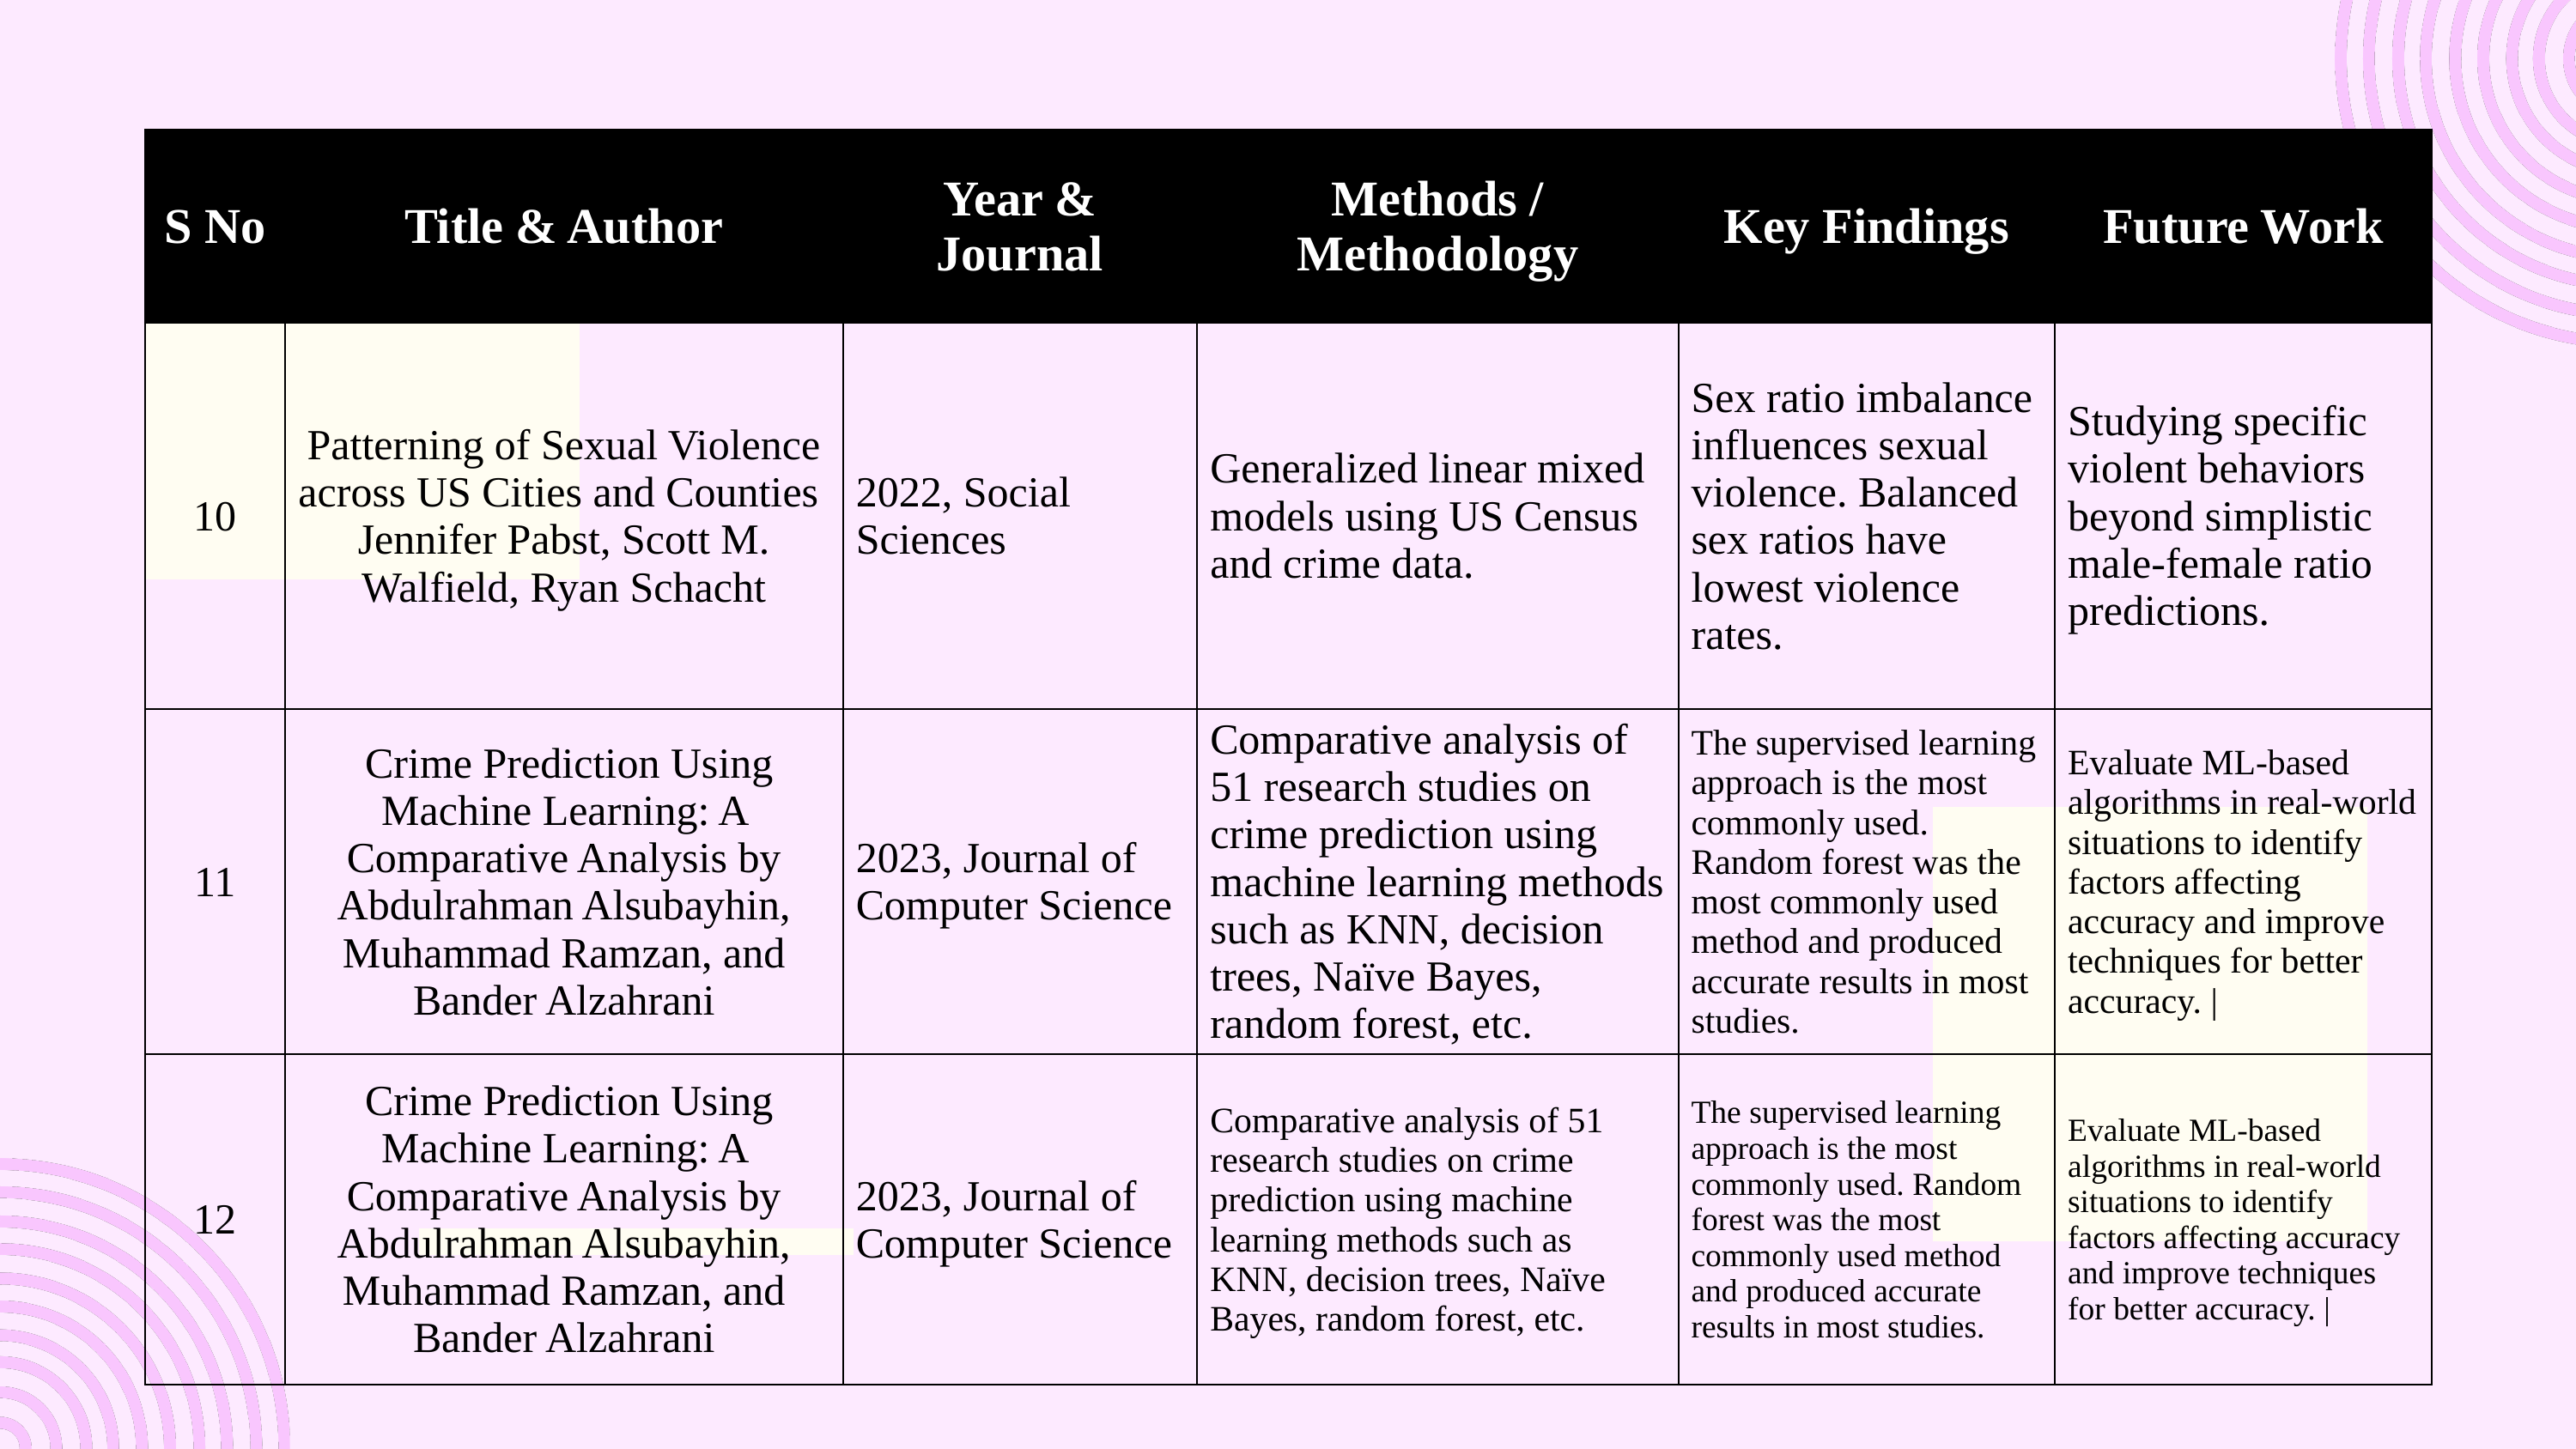

| S No | Title & Author | Year & Journal | Methods / Methodology | Key Findings | Future Work |
| --- | --- | --- | --- | --- | --- |
| 10 | Patterning of Sexual Violence across US Cities and Counties Jennifer Pabst, Scott M. Walfield, Ryan Schacht | 2022, Social Sciences | Generalized linear mixed models using US Census and crime data. | Sex ratio imbalance influences sexual violence. Balanced sex ratios have lowest violence rates. | Studying specific violent behaviors beyond simplistic male-female ratio predictions. |
| 11 | Crime Prediction Using Machine Learning: A Comparative Analysis by Abdulrahman Alsubayhin, Muhammad Ramzan, and Bander Alzahrani | 2023, Journal of Computer Science | Comparative analysis of 51 research studies on crime prediction using machine learning methods such as KNN, decision trees, Naïve Bayes, random forest, etc. | The supervised learning approach is the most commonly used. Random forest was the most commonly used method and produced accurate results in most studies. | Evaluate ML-based algorithms in real-world situations to identify factors affecting accuracy and improve techniques for better accuracy. | |
| 12 | Crime Prediction Using Machine Learning: A Comparative Analysis by Abdulrahman Alsubayhin, Muhammad Ramzan, and Bander Alzahrani | 2023, Journal of Computer Science | Comparative analysis of 51 research studies on crime prediction using machine learning methods such as KNN, decision trees, Naïve Bayes, random forest, etc. | The supervised learning approach is the most commonly used. Random forest was the most commonly used method and produced accurate results in most studies. | Evaluate ML-based algorithms in real-world situations to identify factors affecting accuracy and improve techniques for better accuracy. | |